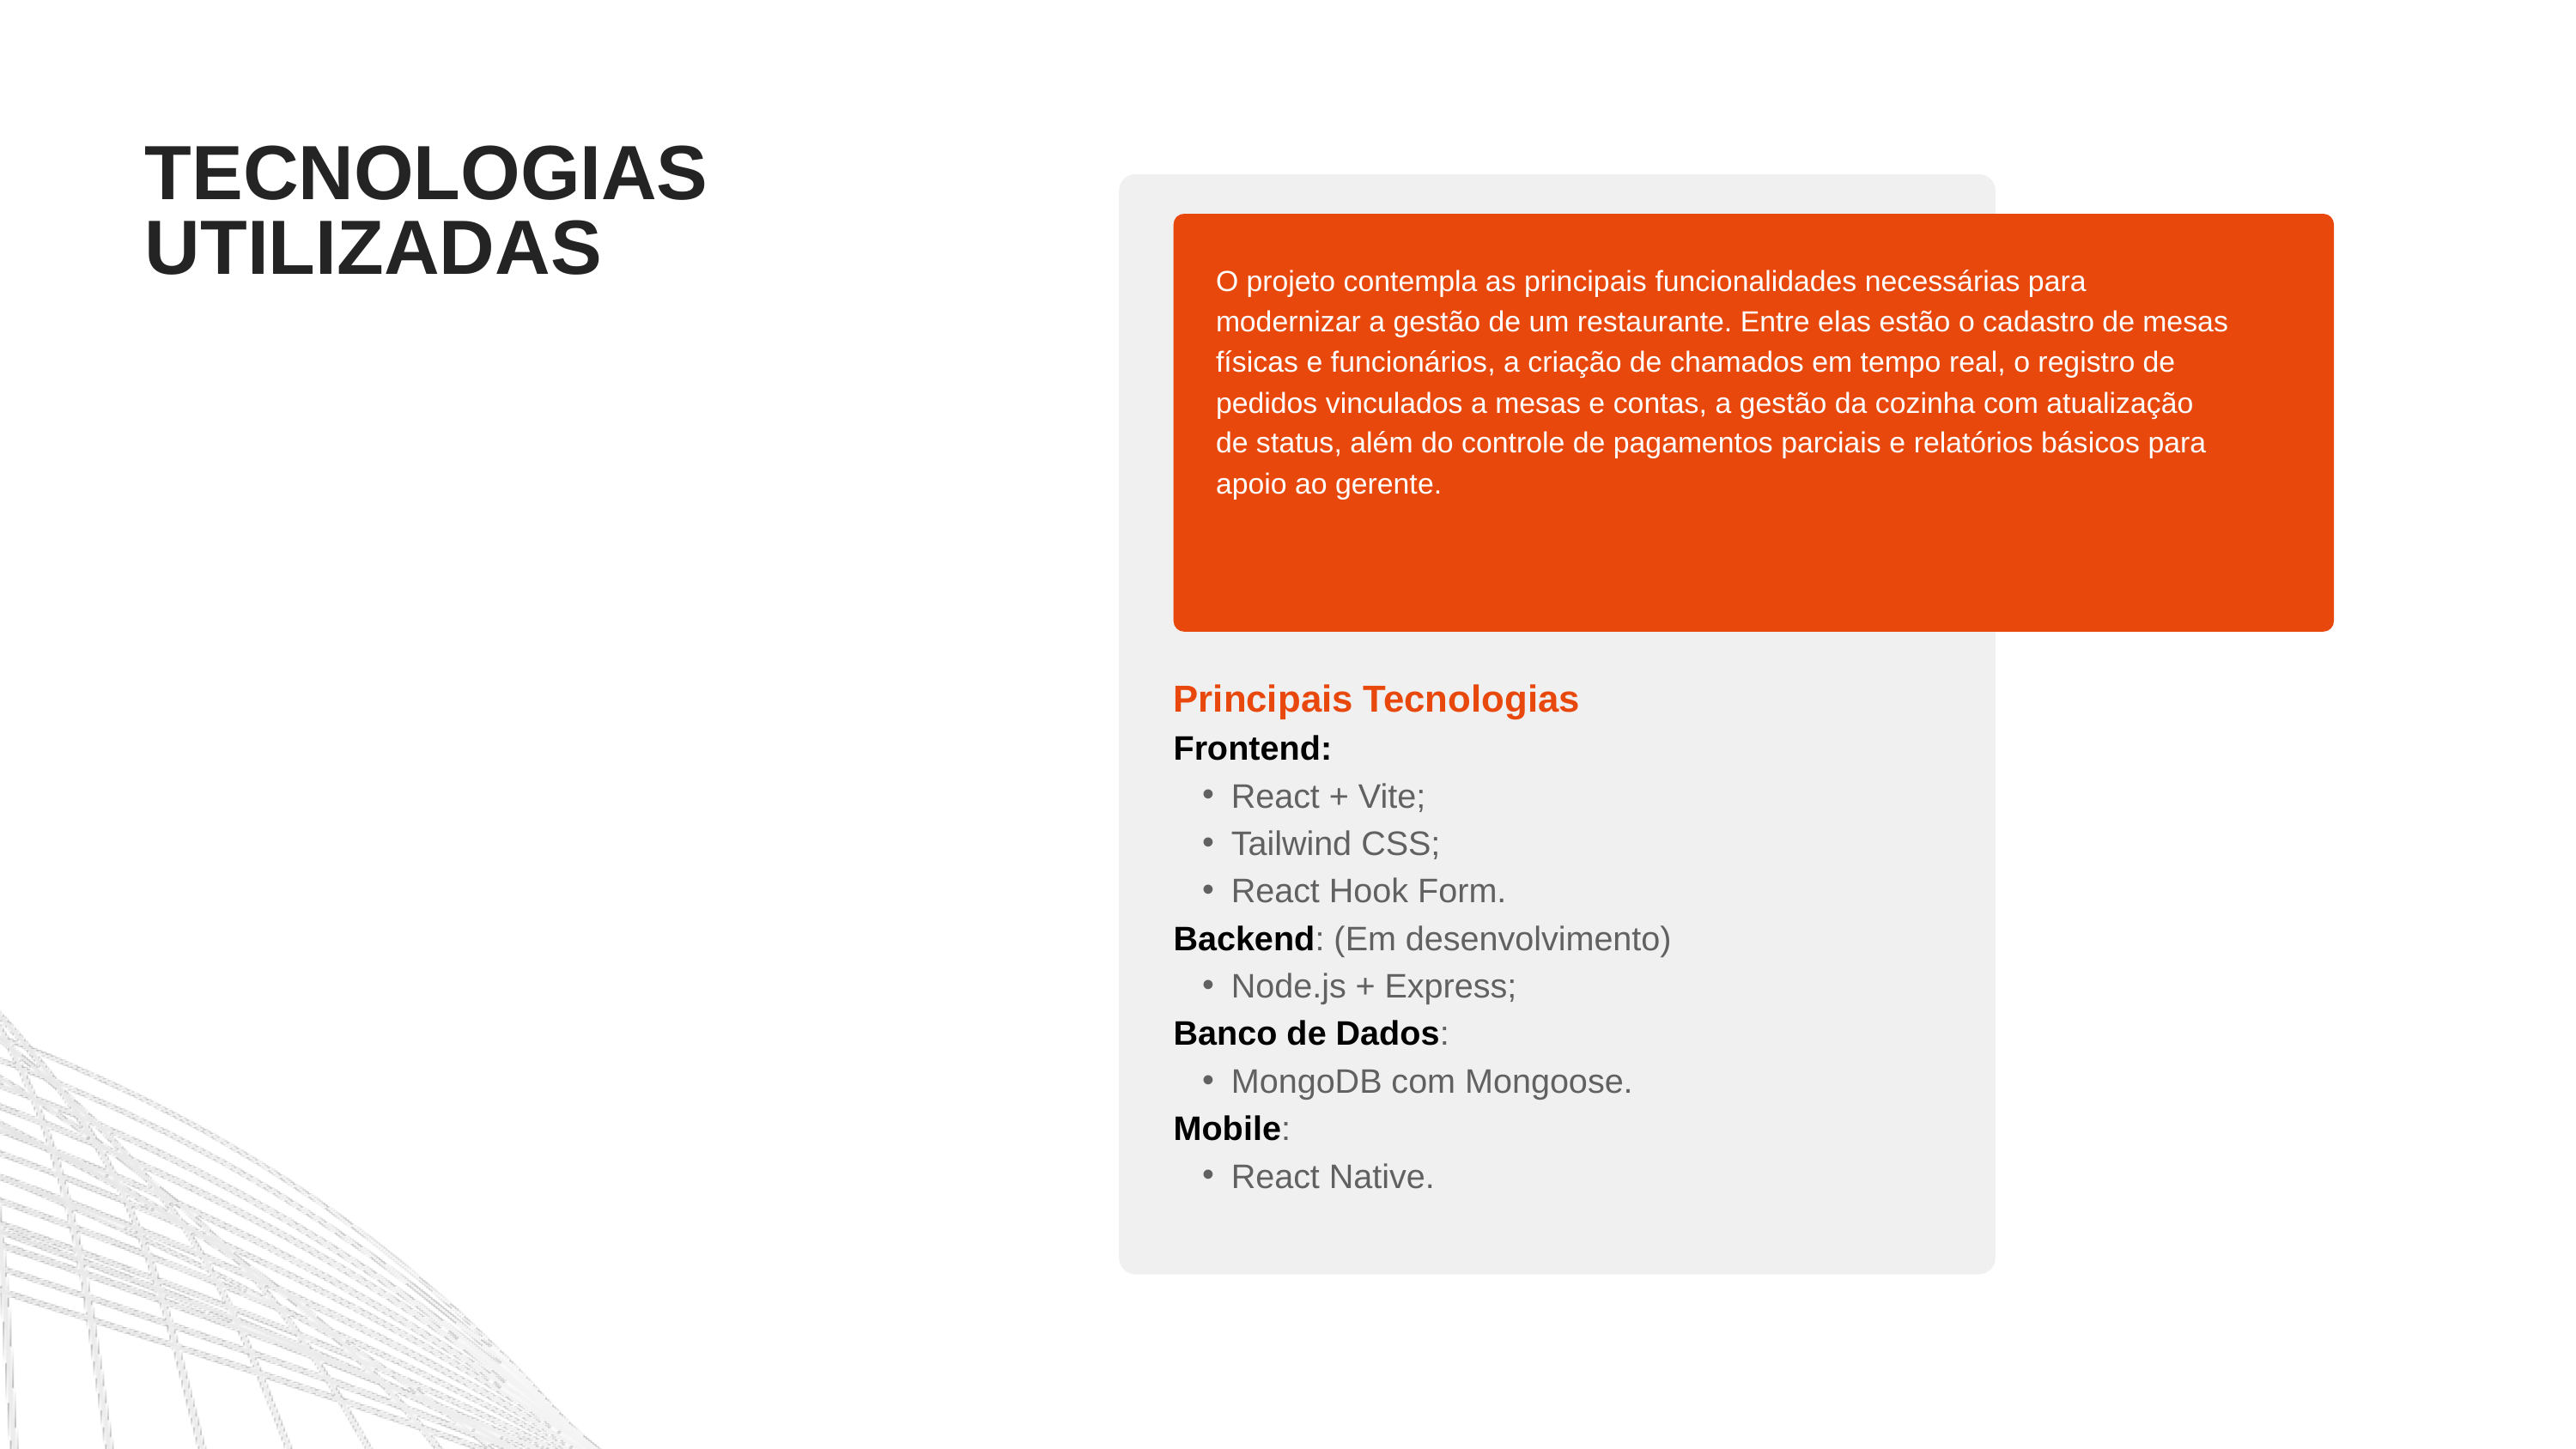

TECNOLOGIAS UTILIZADAS

O projeto contempla as principais funcionalidades necessárias para modernizar a gestão de um restaurante. Entre elas estão o cadastro de mesas físicas e funcionários, a criação de chamados em tempo real, o registro de pedidos vinculados a mesas e contas, a gestão da cozinha com atualização de status, além do controle de pagamentos parciais e relatórios básicos para apoio ao gerente.
Principais Tecnologias
Frontend:
React + Vite;
Tailwind CSS;
React Hook Form.
Backend: (Em desenvolvimento)
Node.js + Express;
Banco de Dados:
MongoDB com Mongoose.
Mobile:
React Native.